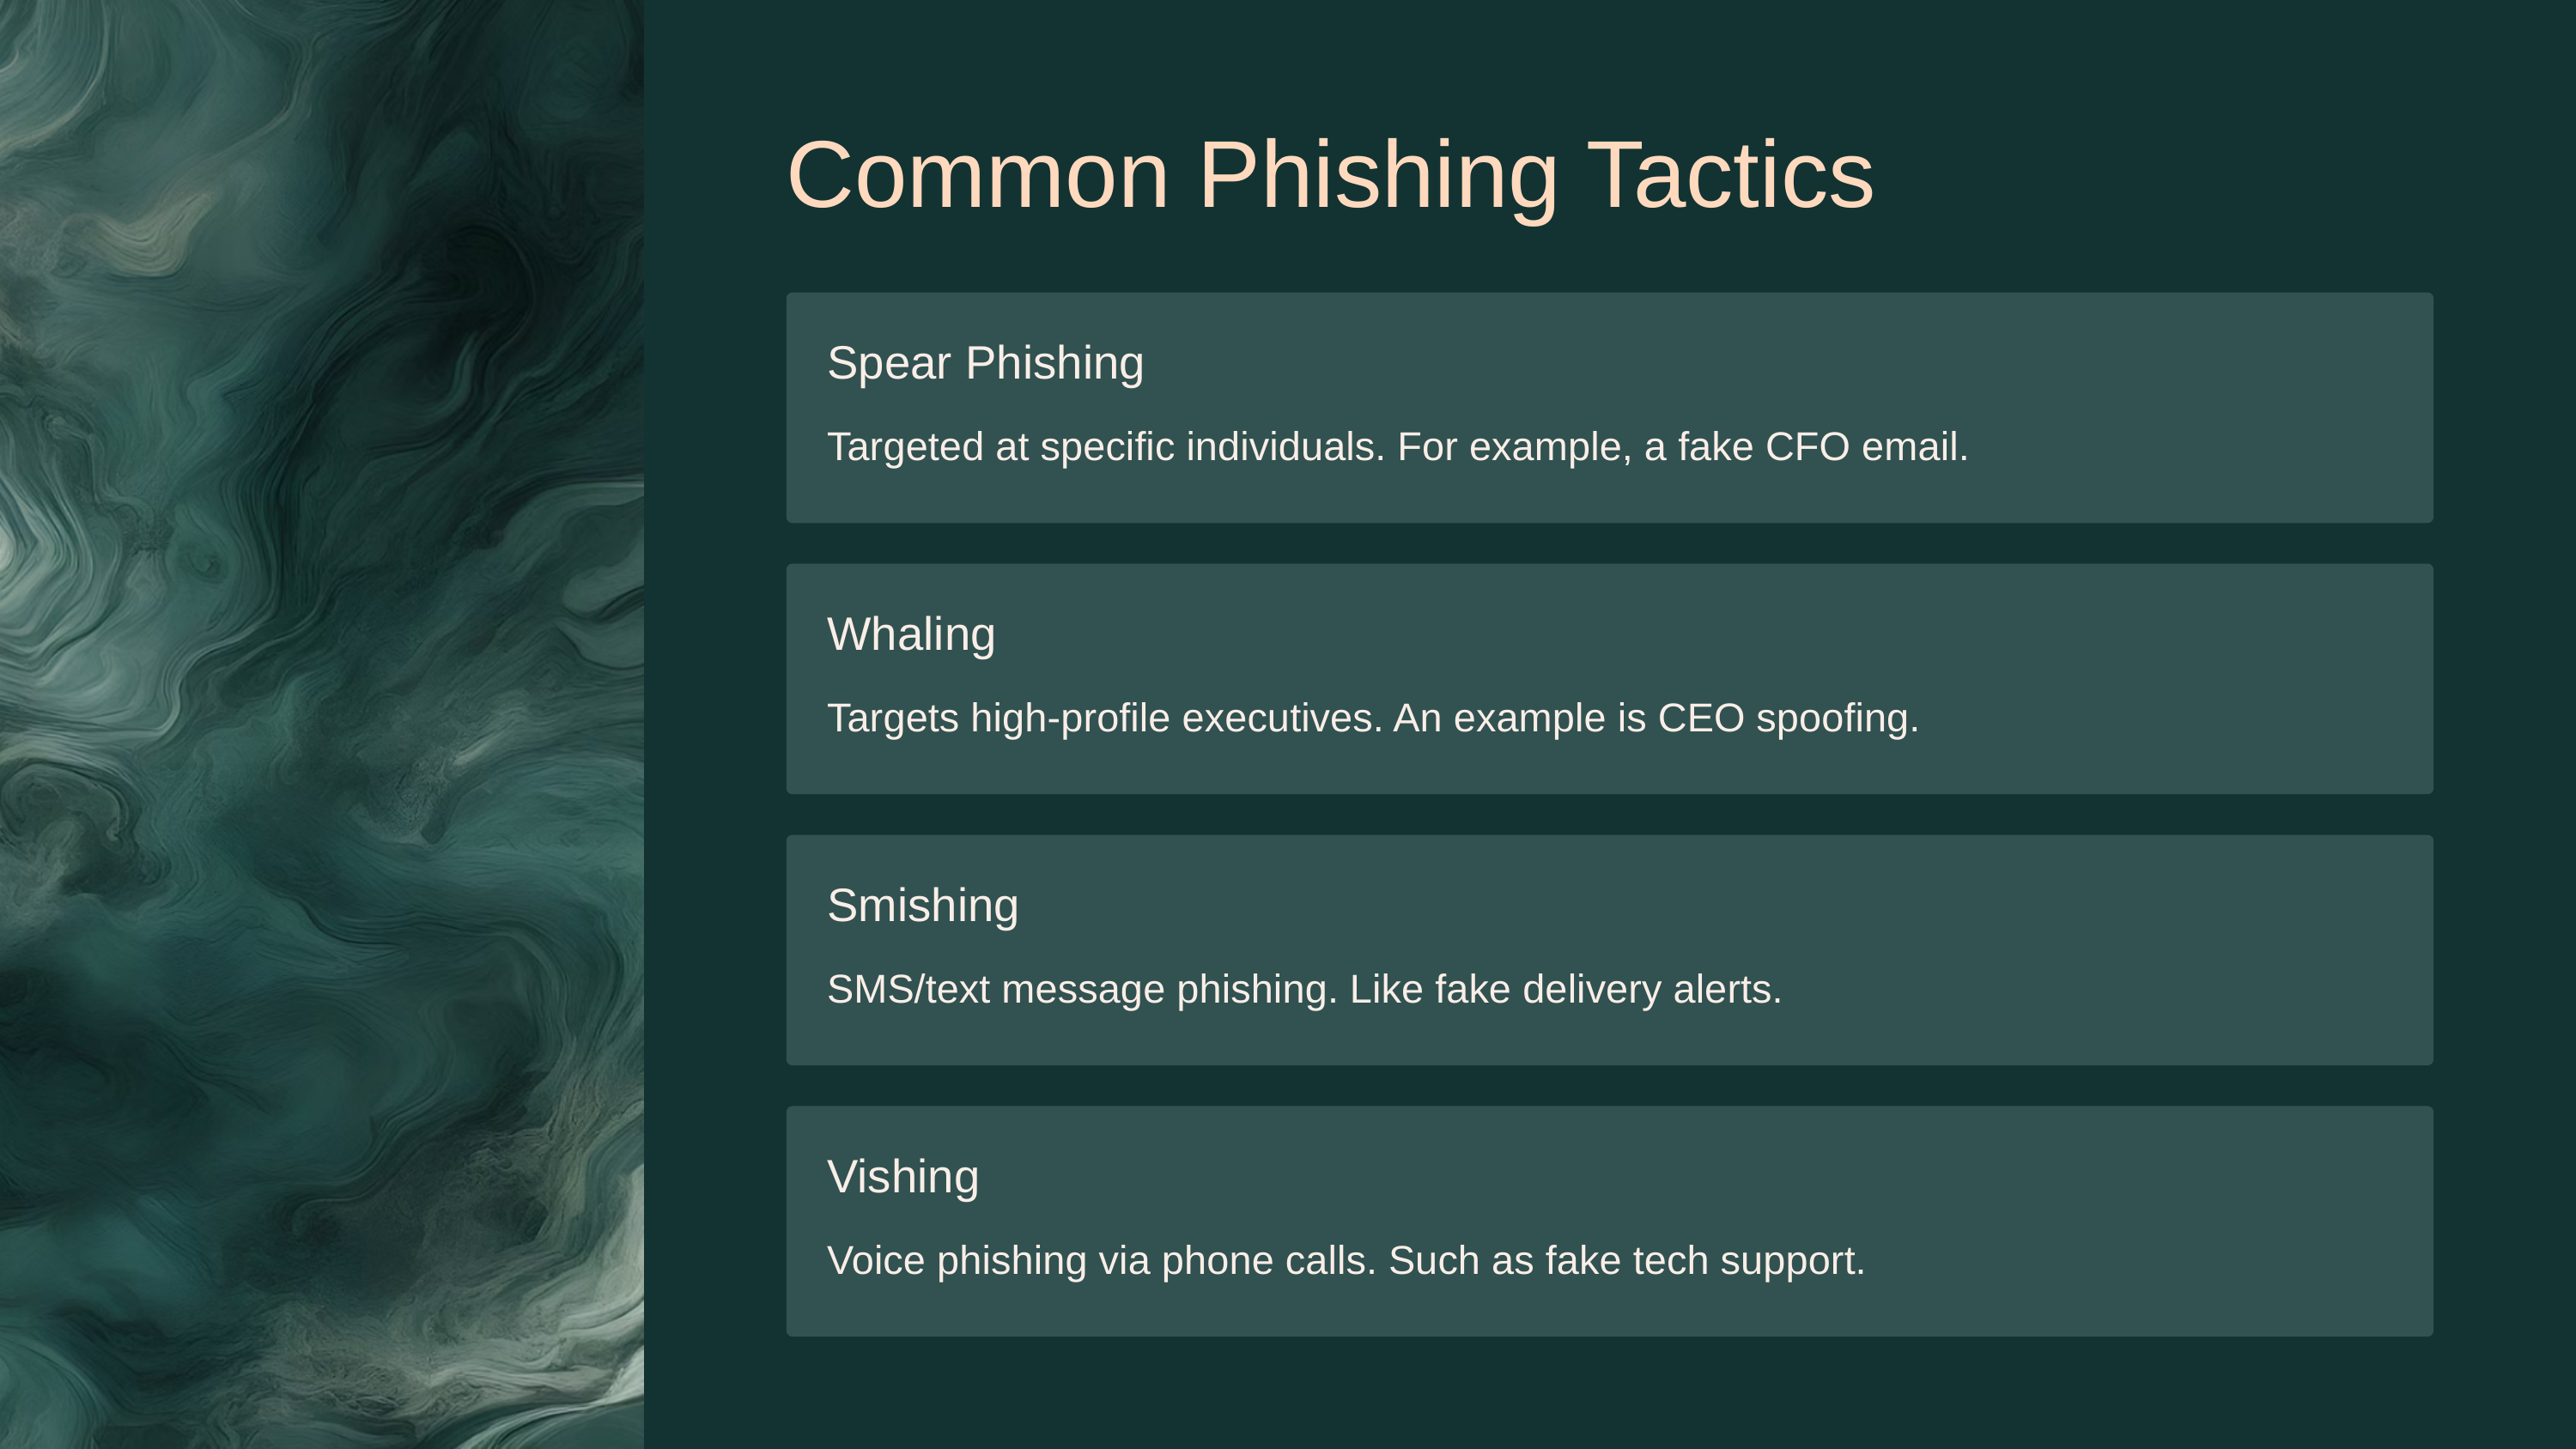

Common Phishing Tactics

Spear Phishing
Targeted at specific individuals. For example, a fake CFO email.

Whaling
Targets high-profile executives. An example is CEO spoofing.

Smishing
SMS/text message phishing. Like fake delivery alerts.

Vishing
Voice phishing via phone calls. Such as fake tech support.